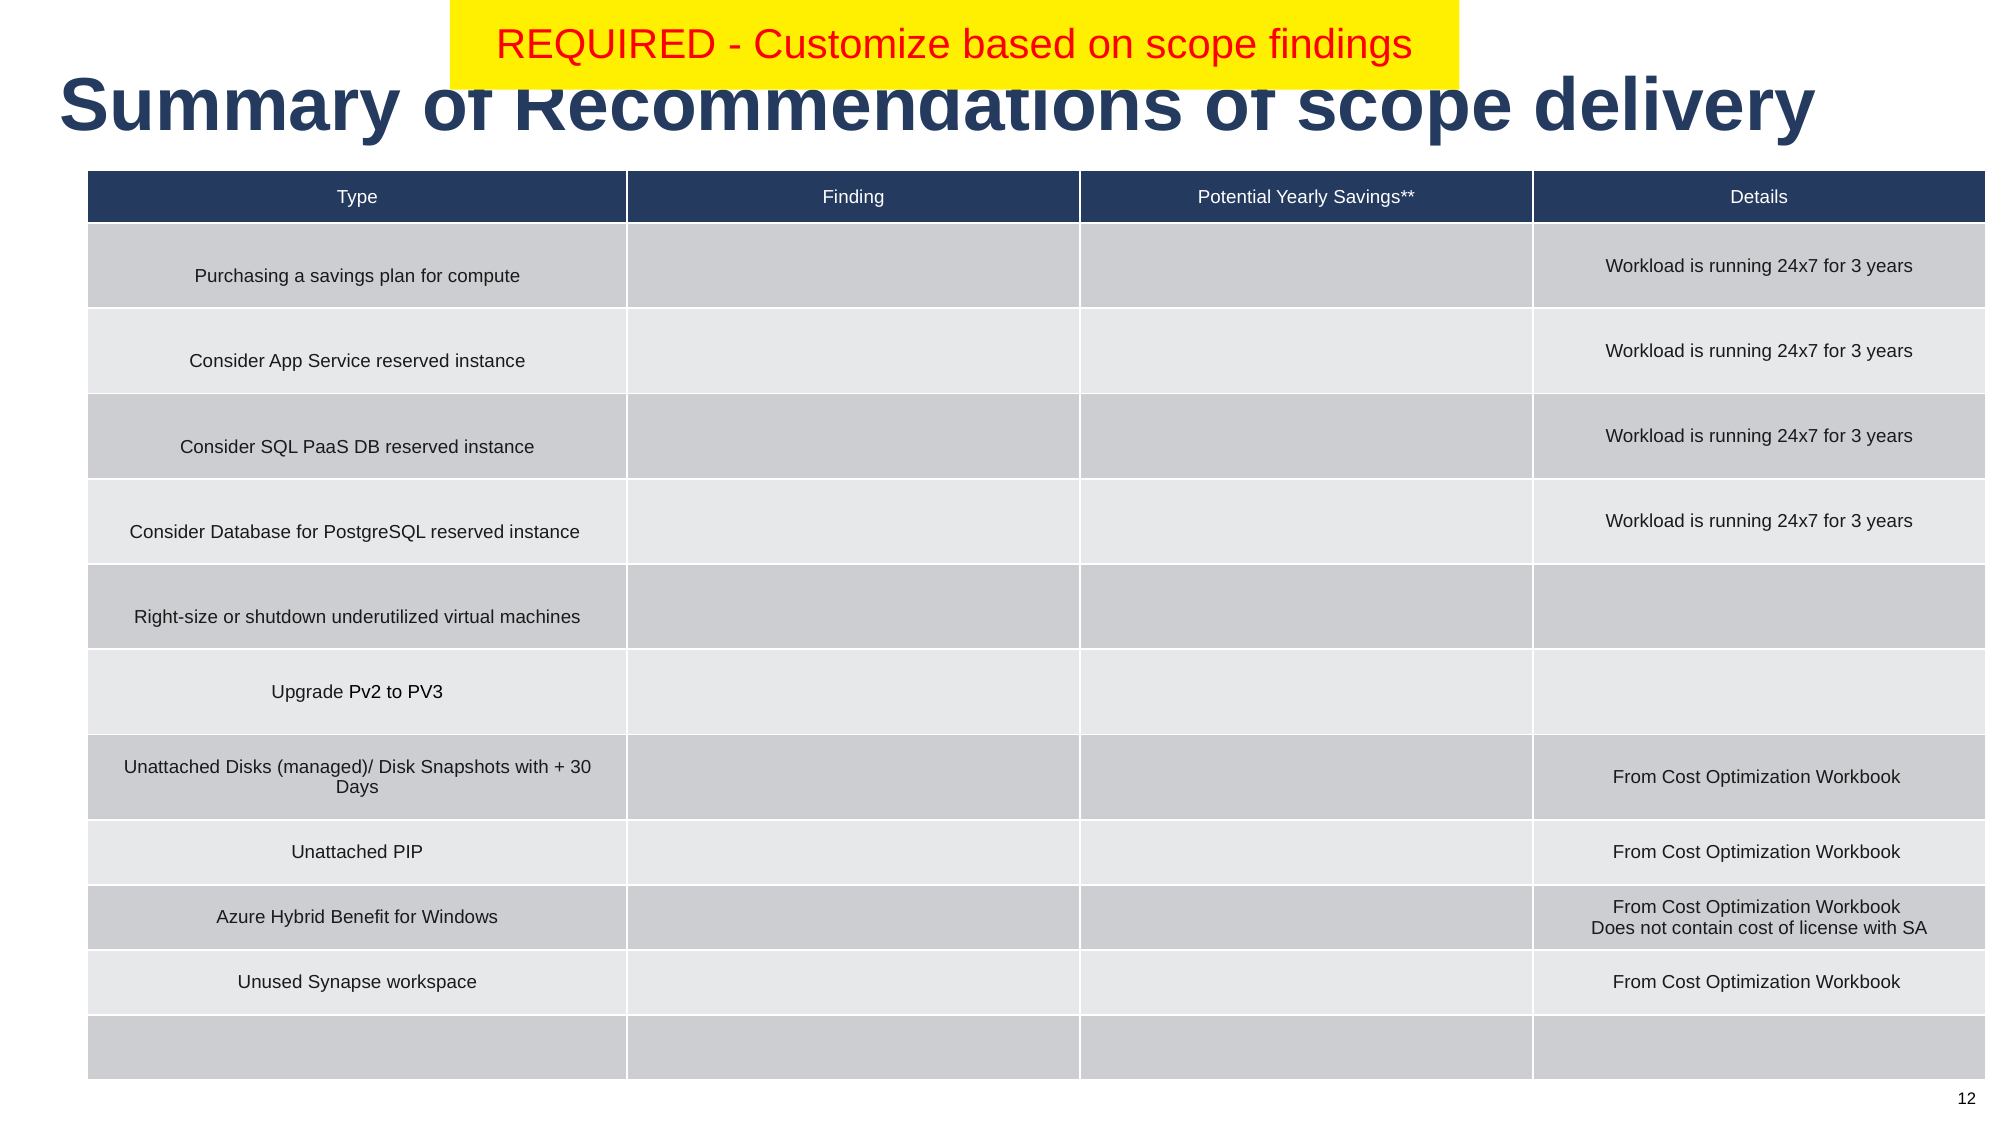

REQUIRED - Customize based on scope findings
Summary of Recommendations of scope delivery
| Type | Finding | Potential Yearly Savings\*\* | Details |
| --- | --- | --- | --- |
| Purchasing a savings plan for compute |  |  | Workload is running 24x7 for 3 years |
| Consider App Service reserved instance |  |  | Workload is running 24x7 for 3 years |
| Consider SQL PaaS DB reserved instance |  |  | Workload is running 24x7 for 3 years |
| Consider Database for PostgreSQL reserved instance |  |  | Workload is running 24x7 for 3 years |
| Right-size or shutdown underutilized virtual machines |  |  |  |
| Upgrade Pv2 to PV3 |  |  |  |
| Unattached Disks (managed)/ Disk Snapshots with + 30 Days |  |  | From Cost Optimization Workbook |
| Unattached PIP |  |  | From Cost Optimization Workbook |
| Azure Hybrid Benefit for Windows |  |  | From Cost Optimization Workbook Does not contain cost of license with SA |
| Unused Synapse workspace |  |  | From Cost Optimization Workbook |
|  |  |  |  |
12